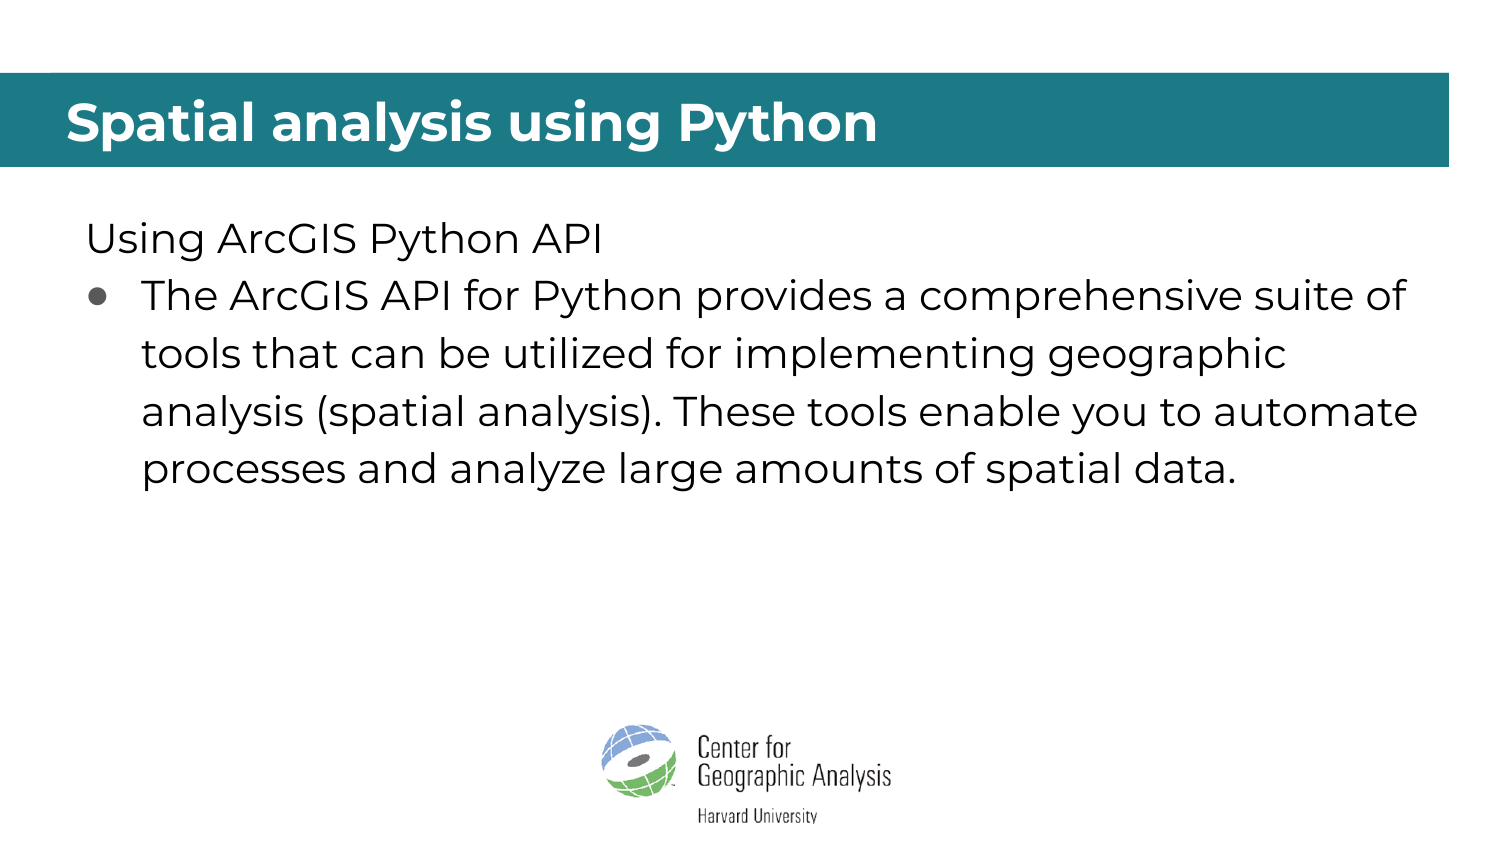

# Spatial analysis using Python
Using ArcGIS Python API
The ArcGIS API for Python provides a comprehensive suite of tools that can be utilized for implementing geographic analysis (spatial analysis). These tools enable you to automate processes and analyze large amounts of spatial data.